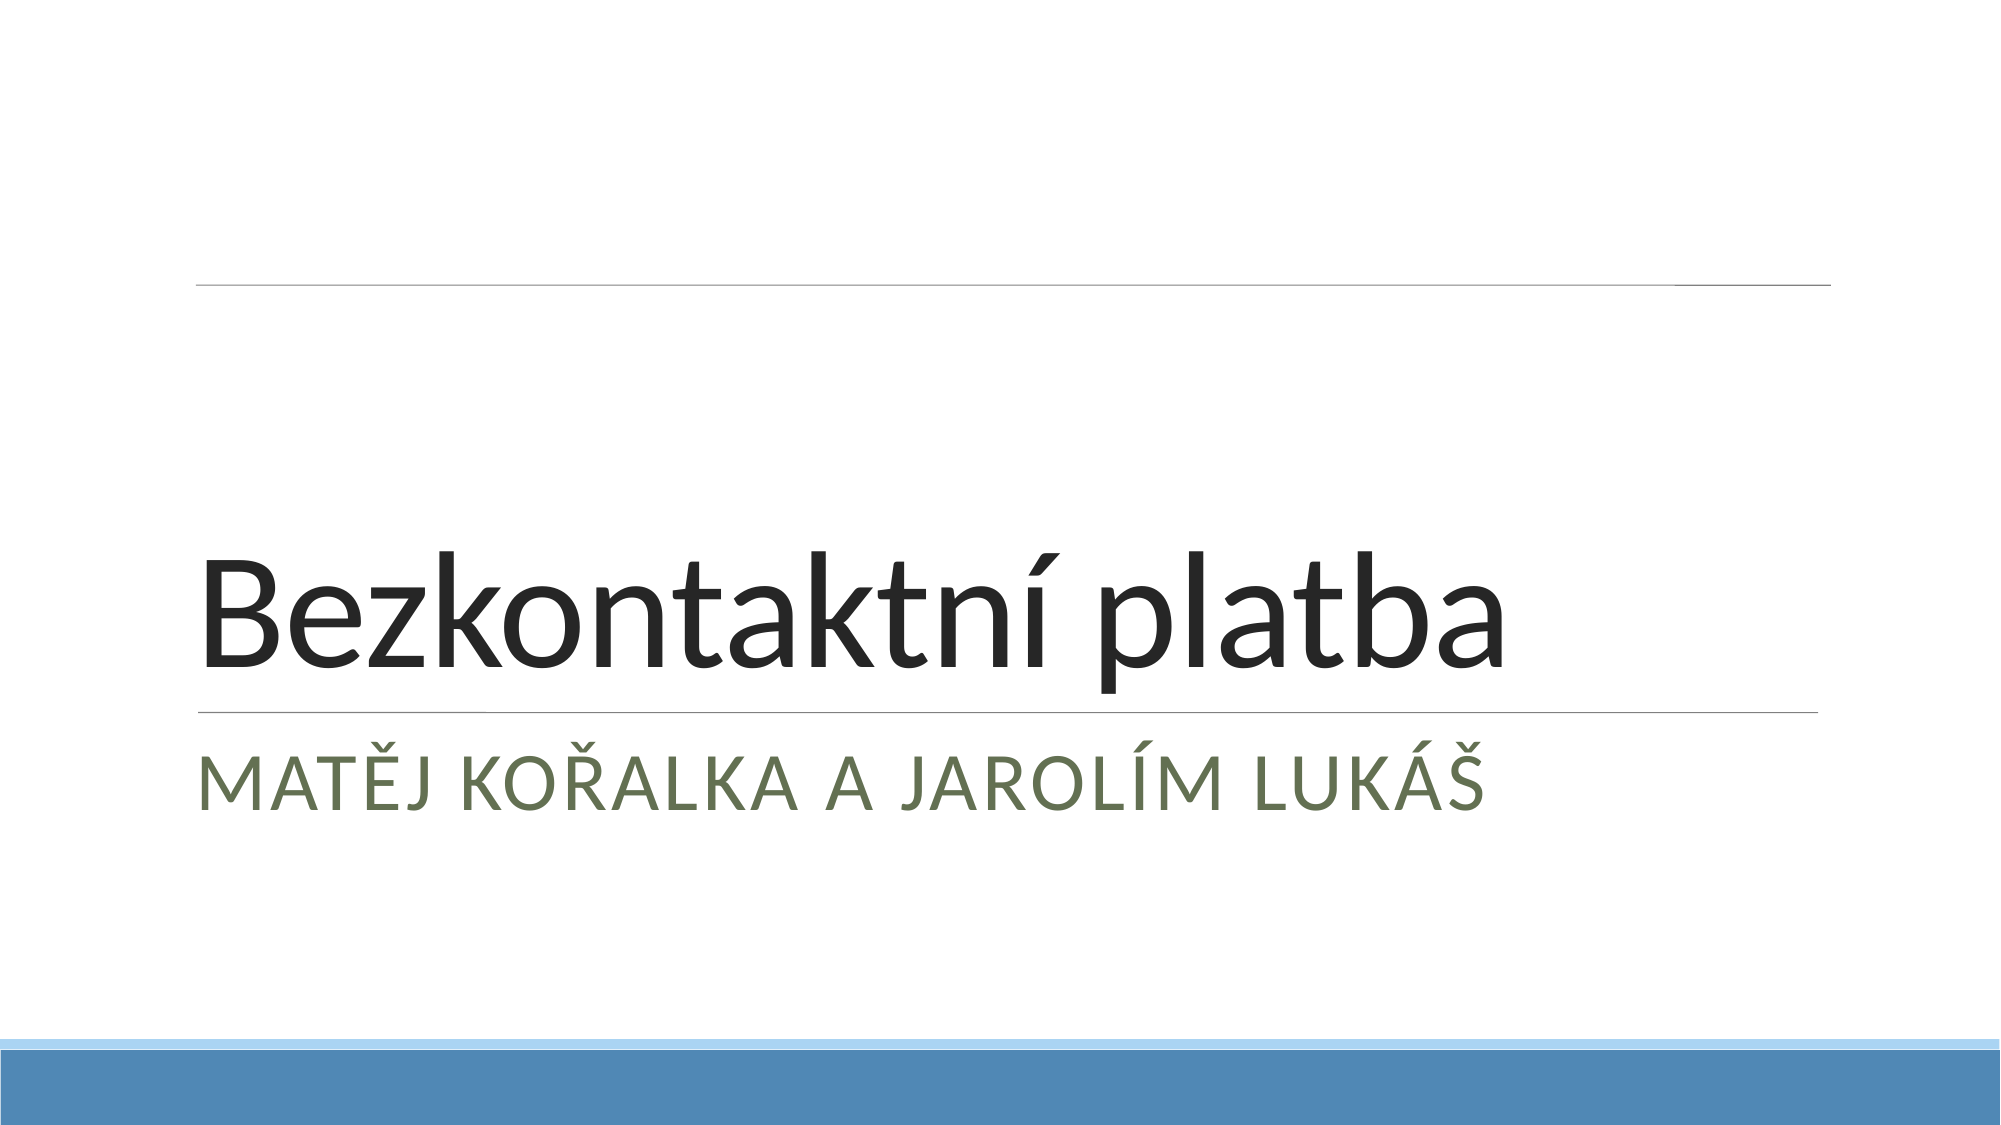

# Bezkontaktní platba
Matěj kořalka a Jarolím Lukáš